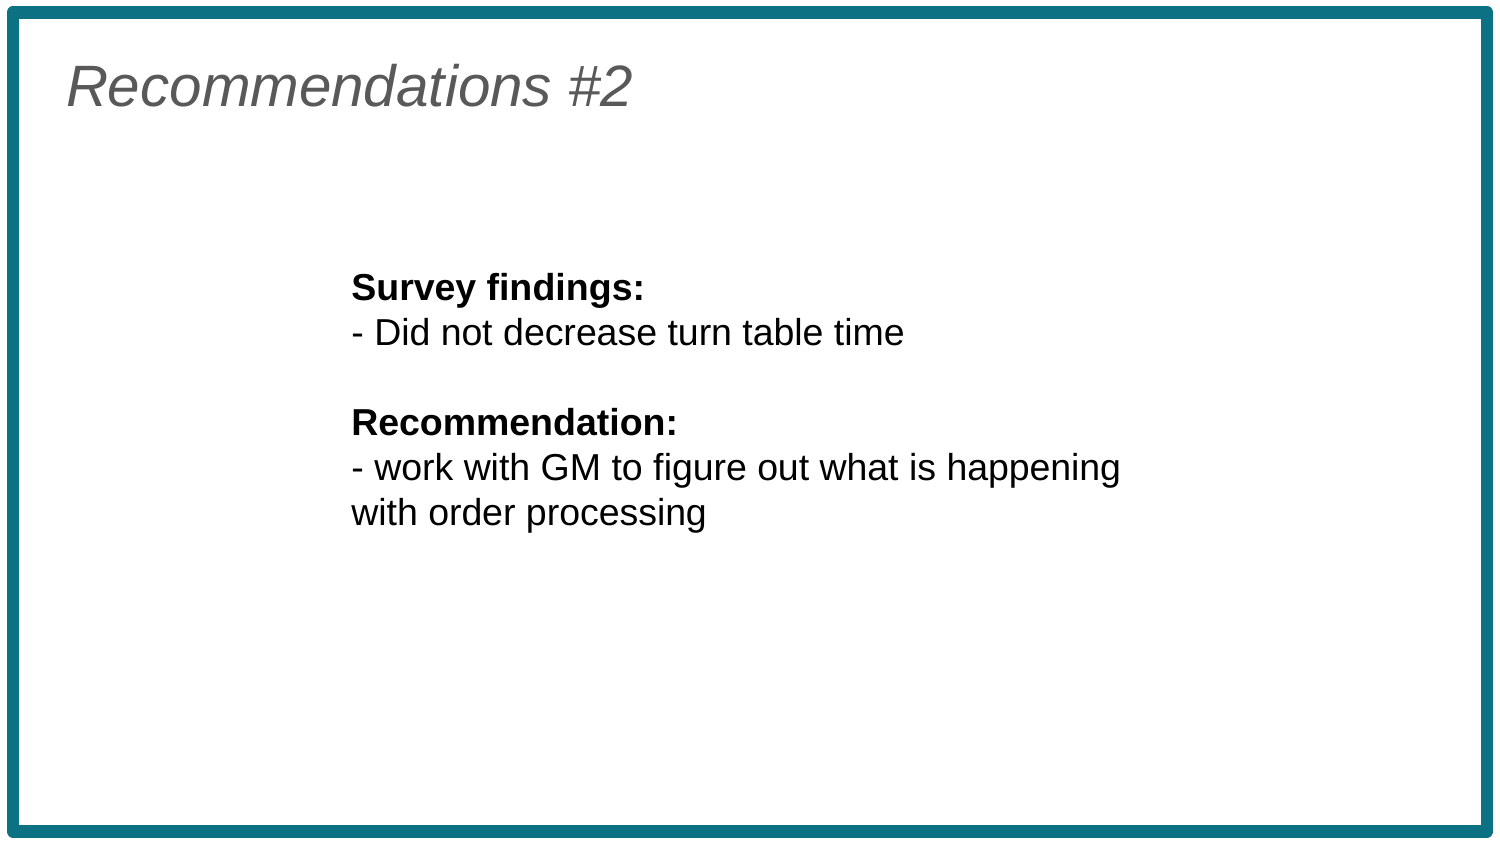

Recommendations #2

Survey findings:
- Did not decrease turn table time

Recommendation:
- work with GM to figure out what is happening with order processing